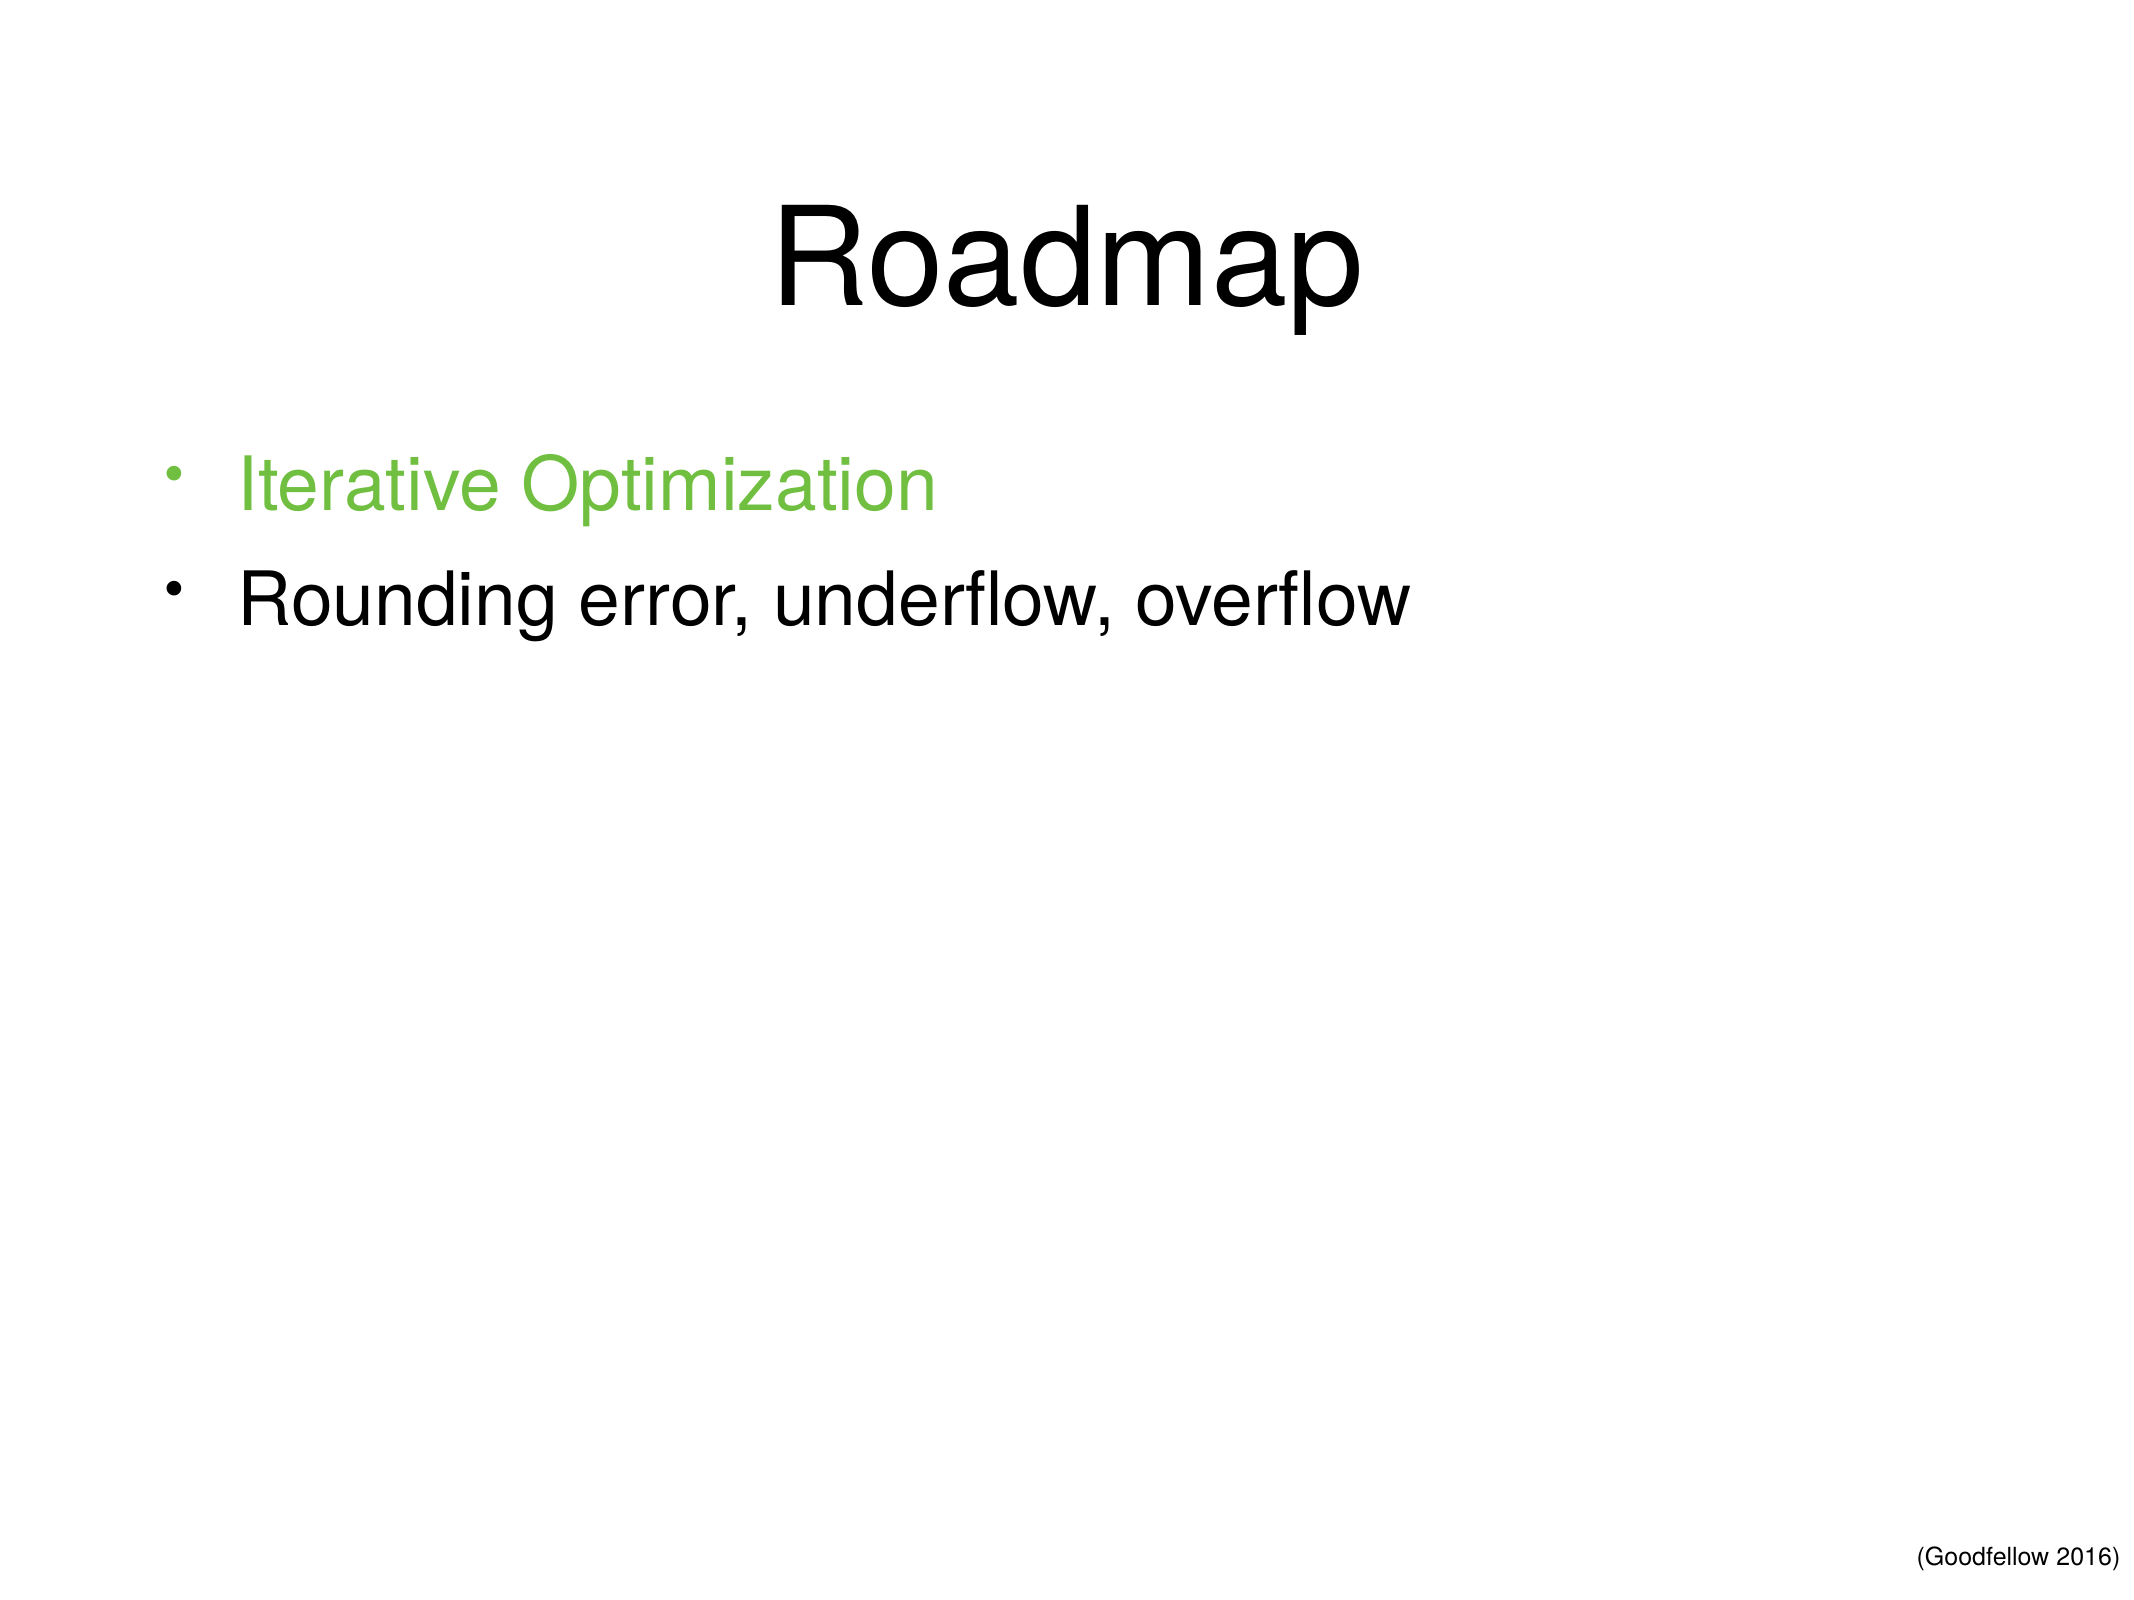

# Roadmap
Iterative Optimization
Rounding error, underflow, overflow